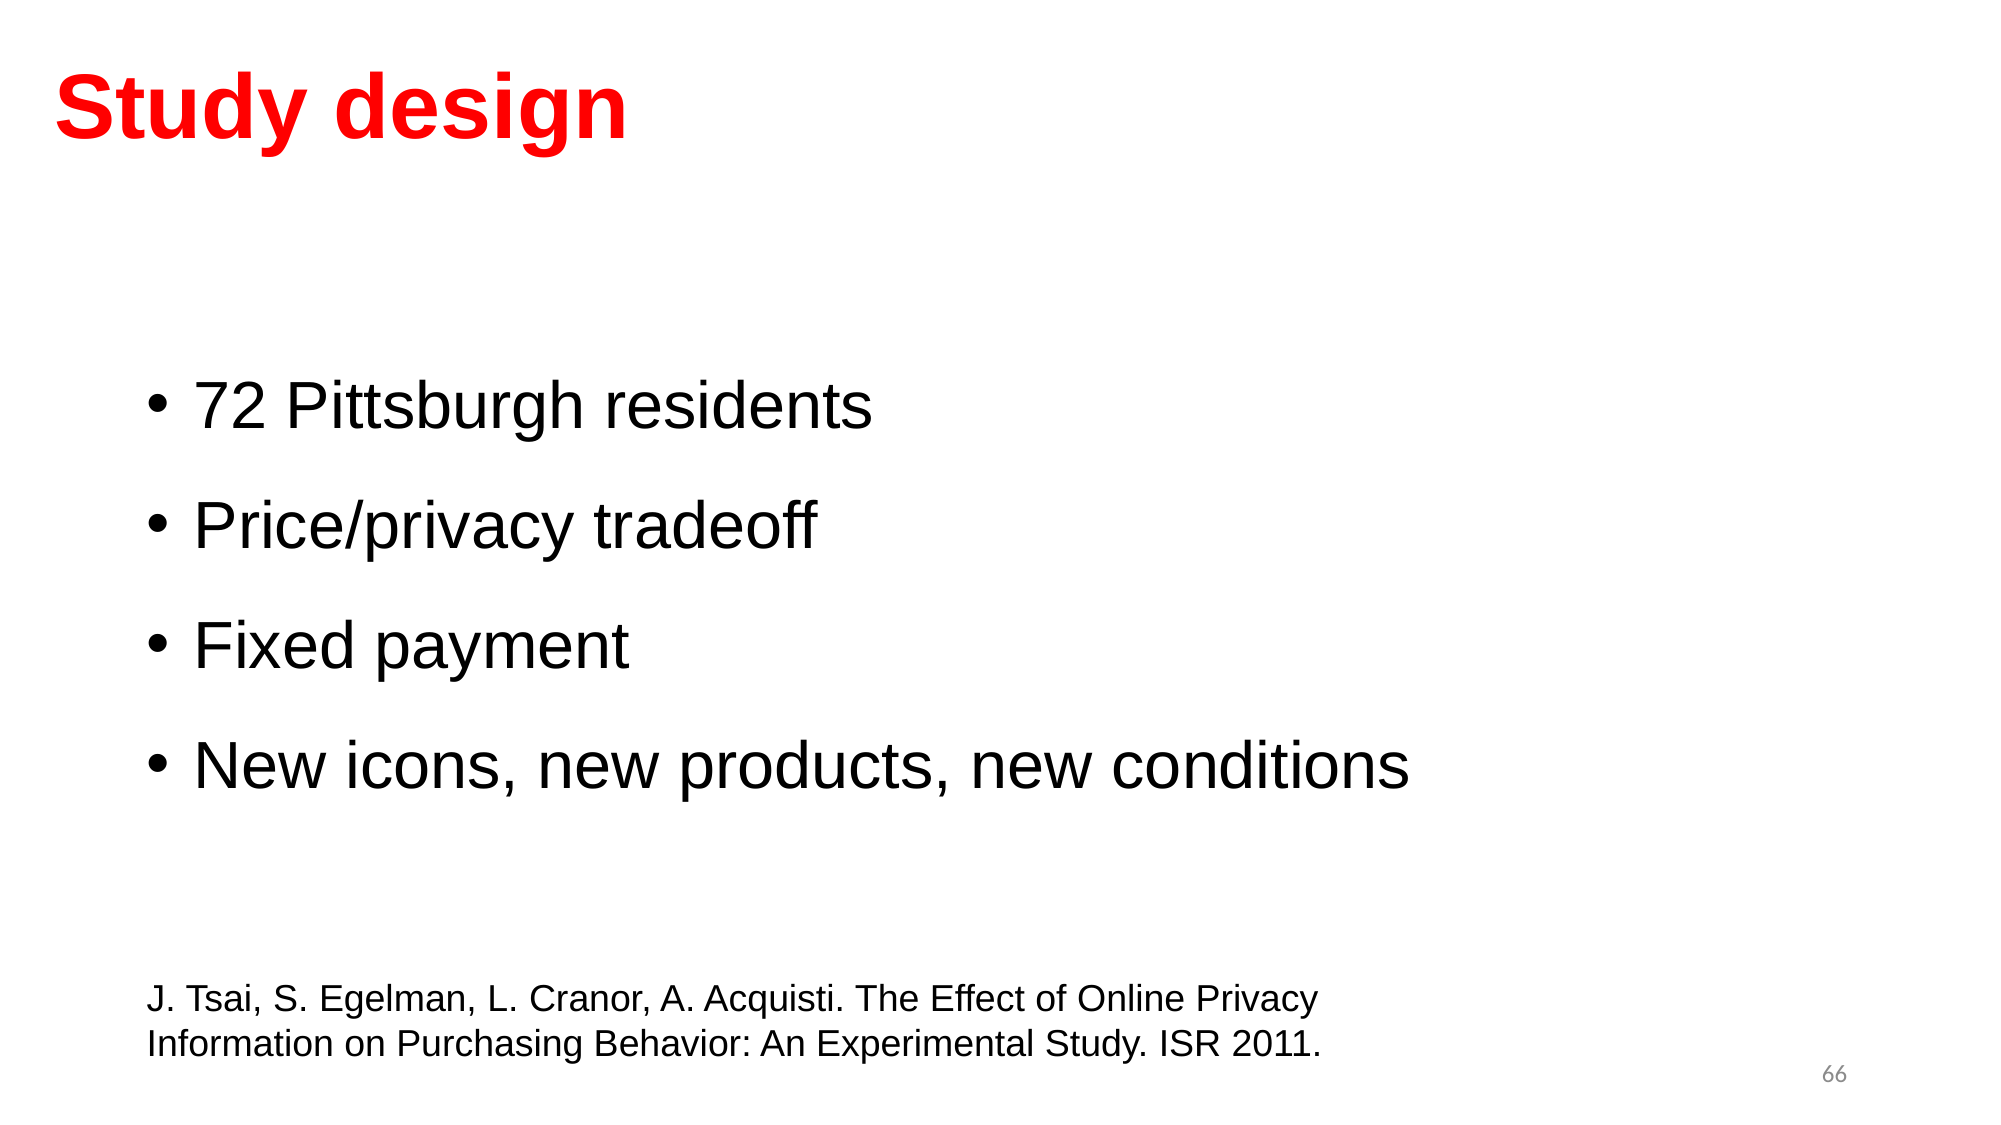

# Study design
72 Pittsburgh residents
Price/privacy tradeoff
Fixed payment
New icons, new products, new conditions
J. Tsai, S. Egelman, L. Cranor, A. Acquisti. The Effect of Online Privacy Information on Purchasing Behavior: An Experimental Study. ISR 2011.
66